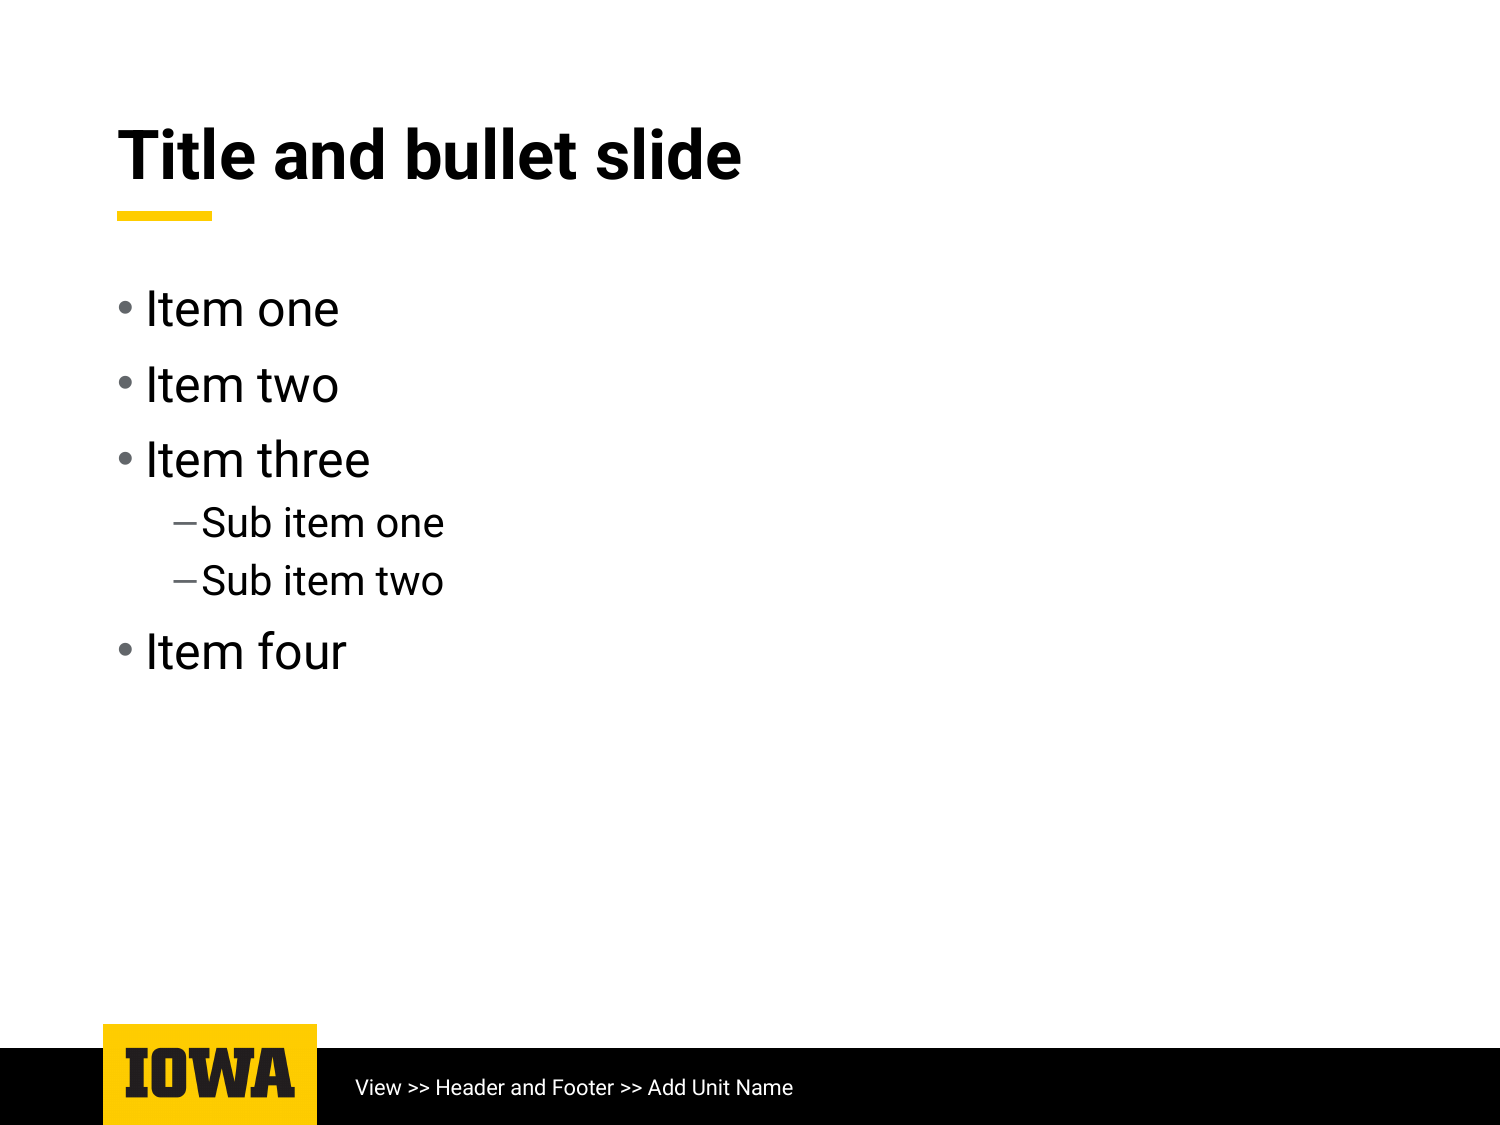

# Title and bullet slide
Item one
Item two
Item three
Sub item one
Sub item two
Item four
View >> Header and Footer >> Add Unit Name